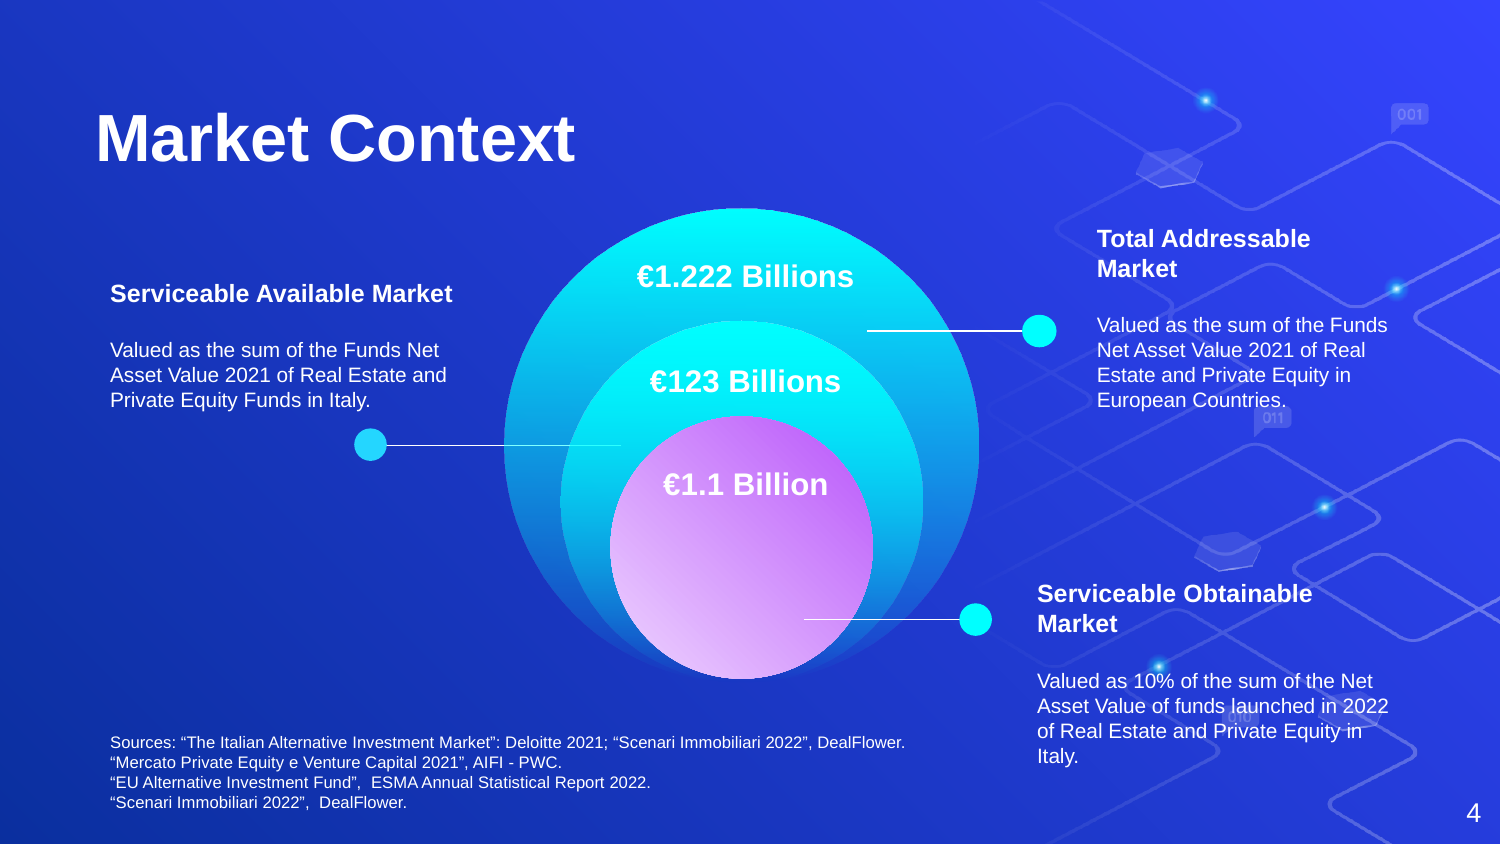

# Market Context
Total Addressable Market

Valued as the sum of the Funds Net Asset Value 2021 of Real Estate and Private Equity in European Countries.
Serviceable Available Market

Valued as the sum of the Funds Net Asset Value 2021 of Real Estate and Private Equity Funds in Italy.

 €1.222 Billions

 €123 Billions

 €1.1 Billion
Serviceable Obtainable Market

Valued as 10% of the sum of the Net Asset Value of funds launched in 2022 of Real Estate and Private Equity in Italy.

Sources: “The Italian Alternative Investment Market”: Deloitte 2021; “Scenari Immobiliari 2022”, DealFlower.
“Mercato Private Equity e Venture Capital 2021”, AIFI - PWC.
“EU Alternative Investment Fund”,  ESMA Annual Statistical Report 2022.
“Scenari Immobiliari 2022”,  DealFlower.
4